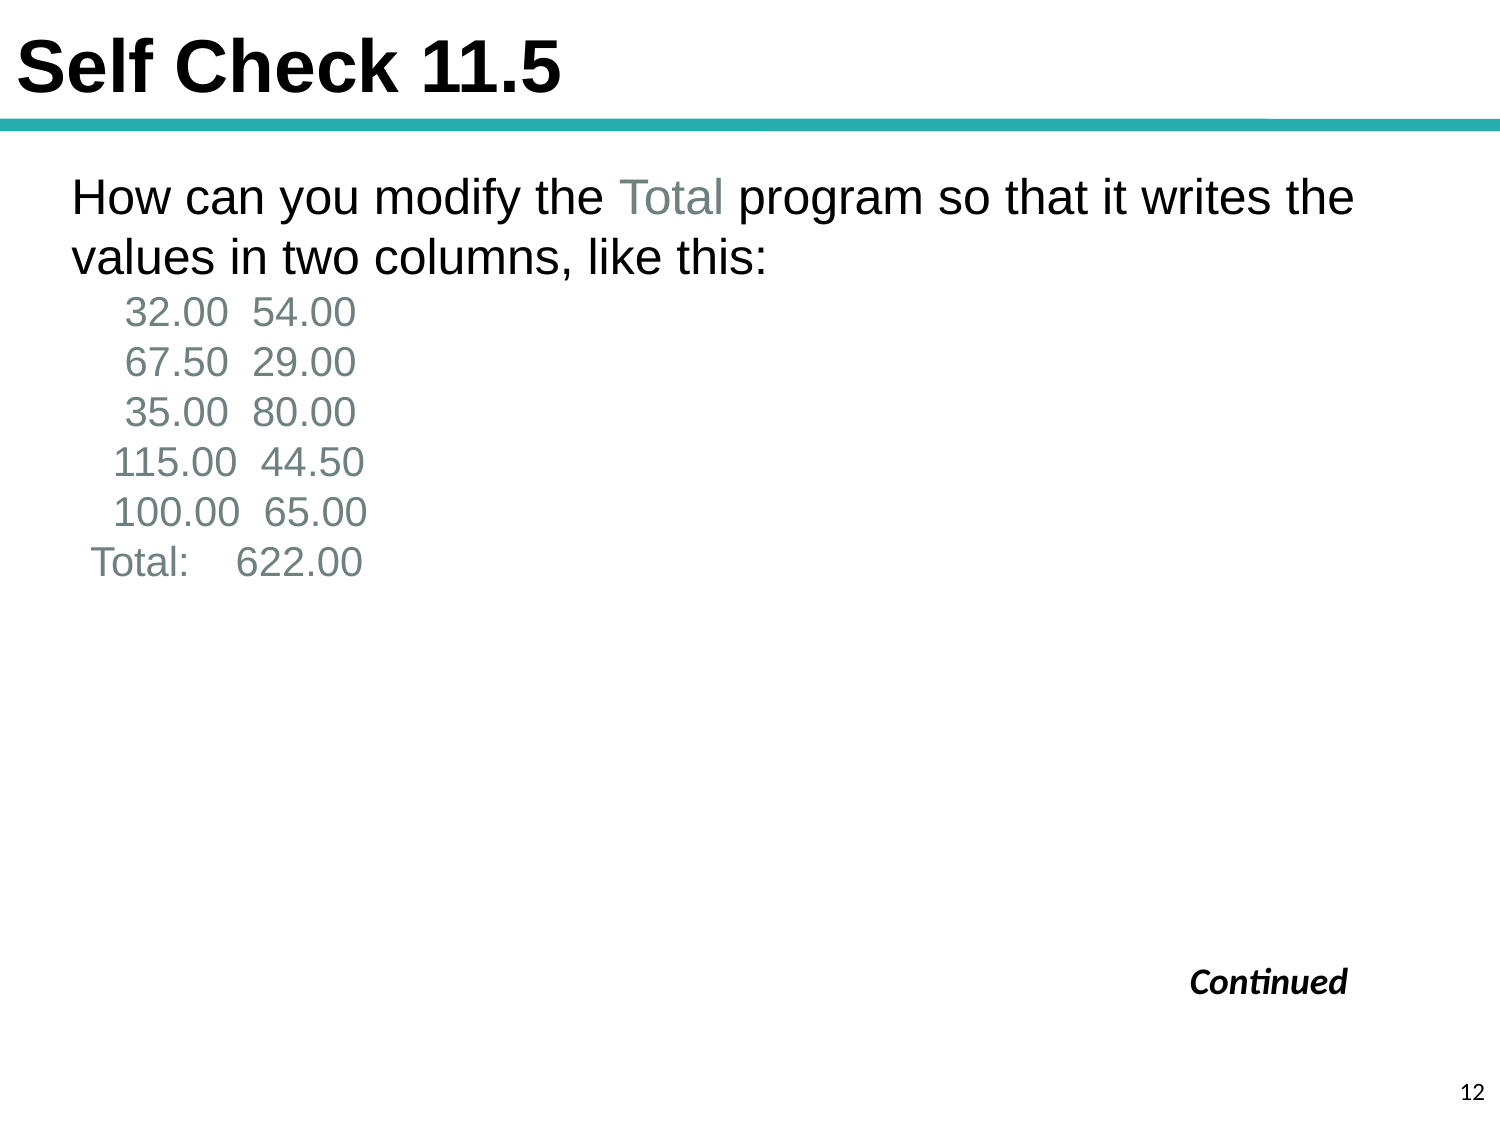

# Self Check 11.5
	How can you modify the Total program so that it writes the values in two columns, like this:
   32.00  54.00
   67.50  29.00
   35.00  80.00
  115.00  44.50
  100.00  65.00
Total:    622.00
Continued